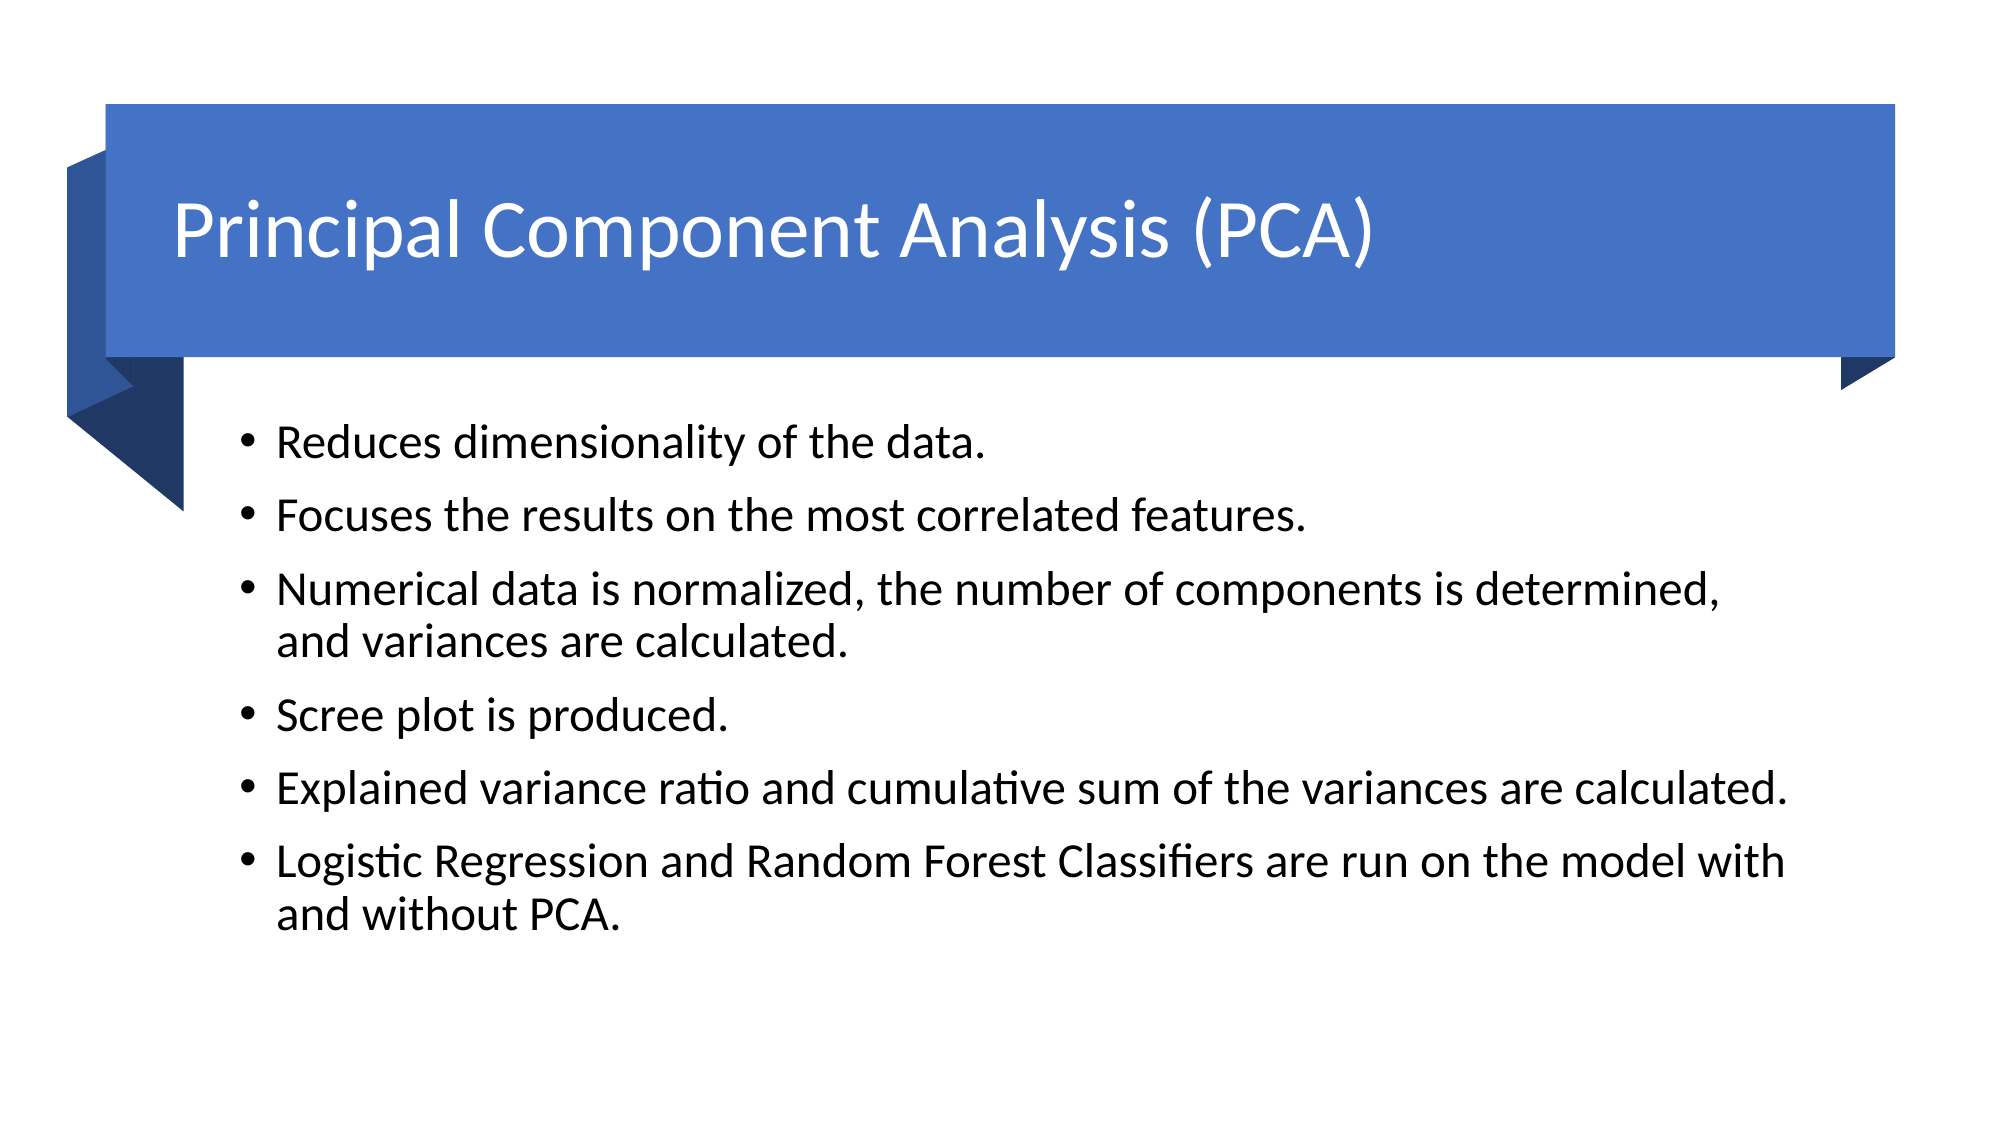

# Principal Component Analysis (PCA)

Reduces dimensionality of the data.
Focuses the results on the most correlated features.
Numerical data is normalized, the number of components is determined, and variances are calculated.
Scree plot is produced.
Explained variance ratio and cumulative sum of the variances are calculated.
Logistic Regression and Random Forest Classifiers are run on the model with and without PCA.